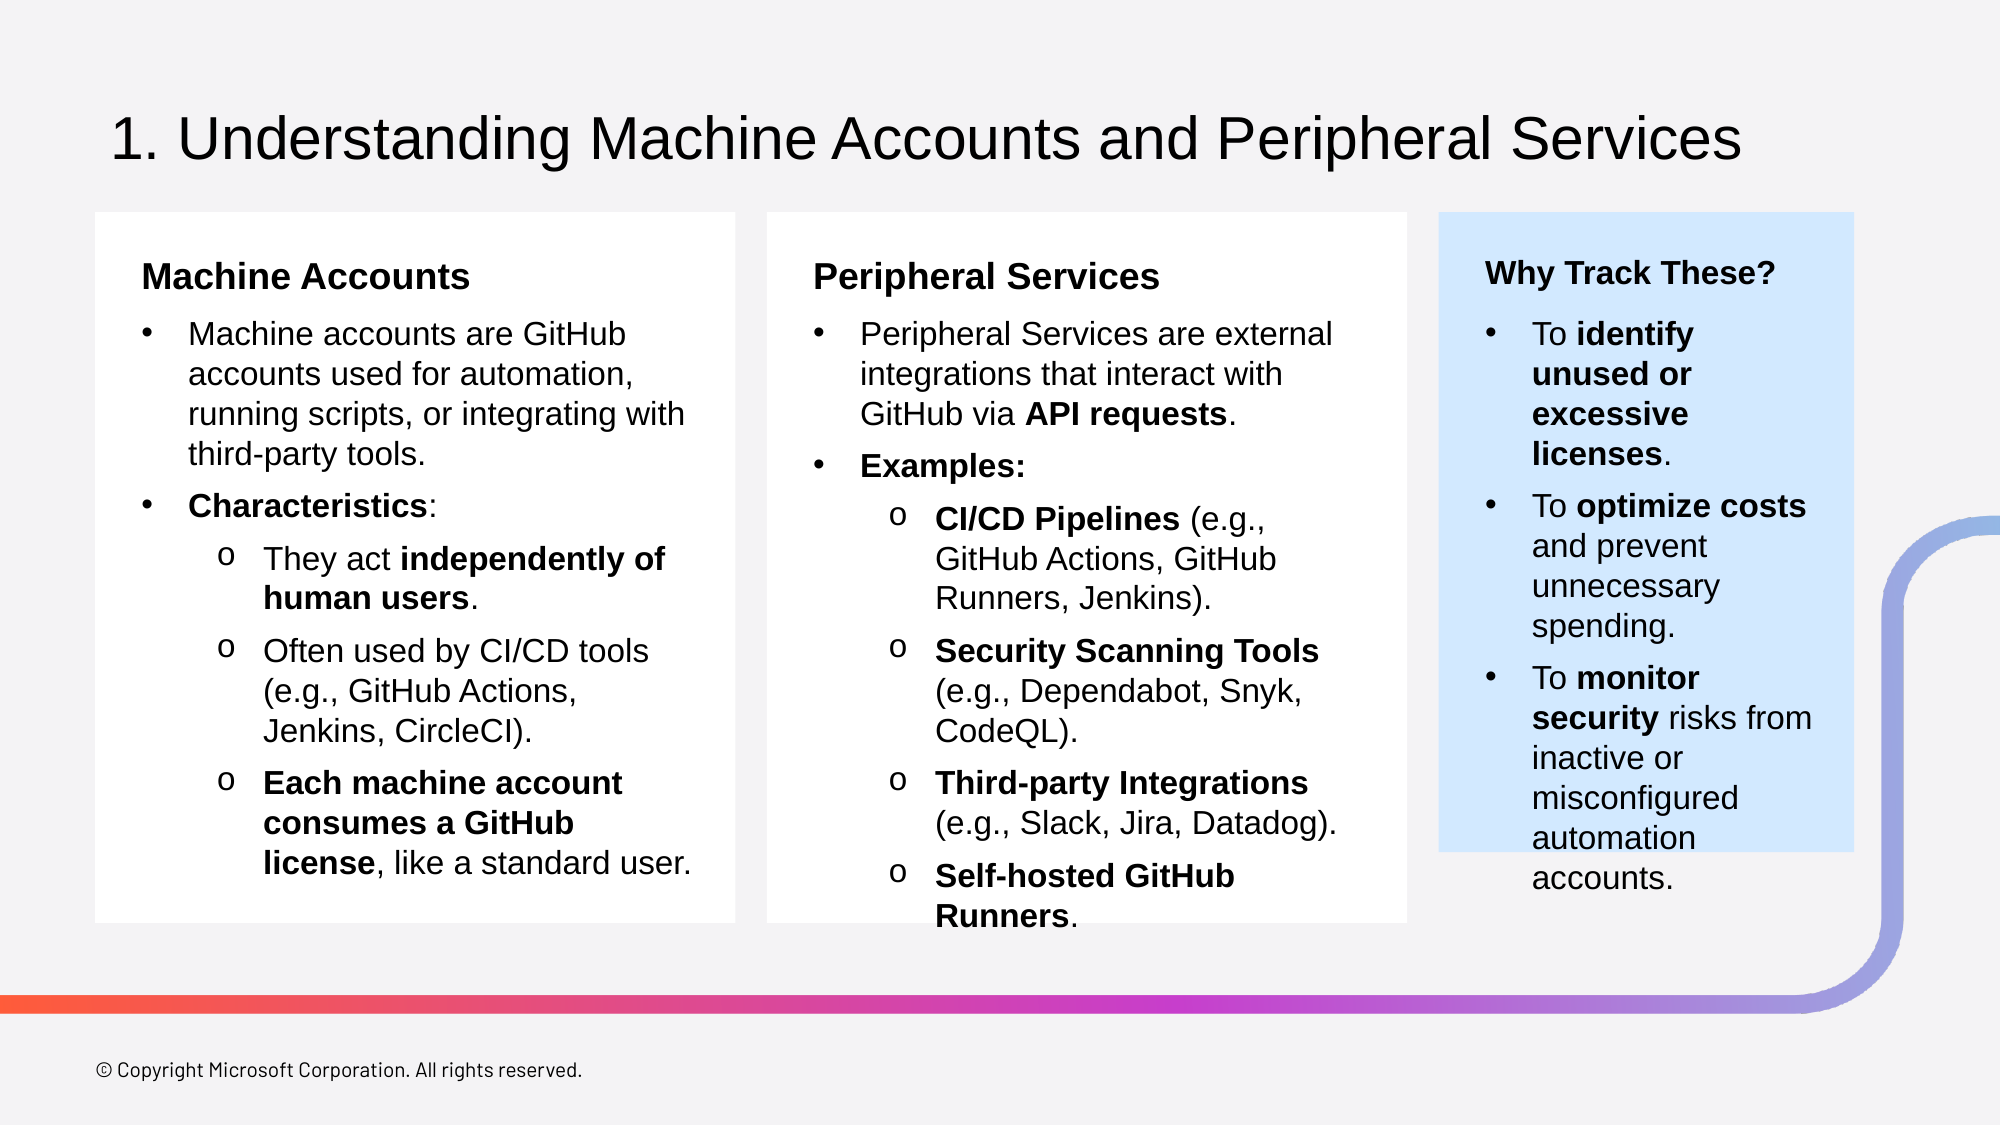

# 1. Understanding Machine Accounts and Peripheral Services

Machine Accounts
Peripheral Services
Why Track These?
Machine accounts are GitHub accounts used for automation, running scripts, or integrating with third-party tools.
Characteristics:
They act independently of human users.
Often used by CI/CD tools (e.g., GitHub Actions, Jenkins, CircleCI).
Each machine account consumes a GitHub license, like a standard user.
Peripheral Services are external integrations that interact with GitHub via API requests.
Examples:
CI/CD Pipelines (e.g., GitHub Actions, GitHub Runners, Jenkins).
Security Scanning Tools (e.g., Dependabot, Snyk, CodeQL).
Third-party Integrations (e.g., Slack, Jira, Datadog).
Self-hosted GitHub Runners.
To identify unused or excessive licenses.
To optimize costs and prevent unnecessary spending.
To monitor security risks from inactive or misconfigured automation accounts.
© Copyright Microsoft Corporation. All rights reserved.